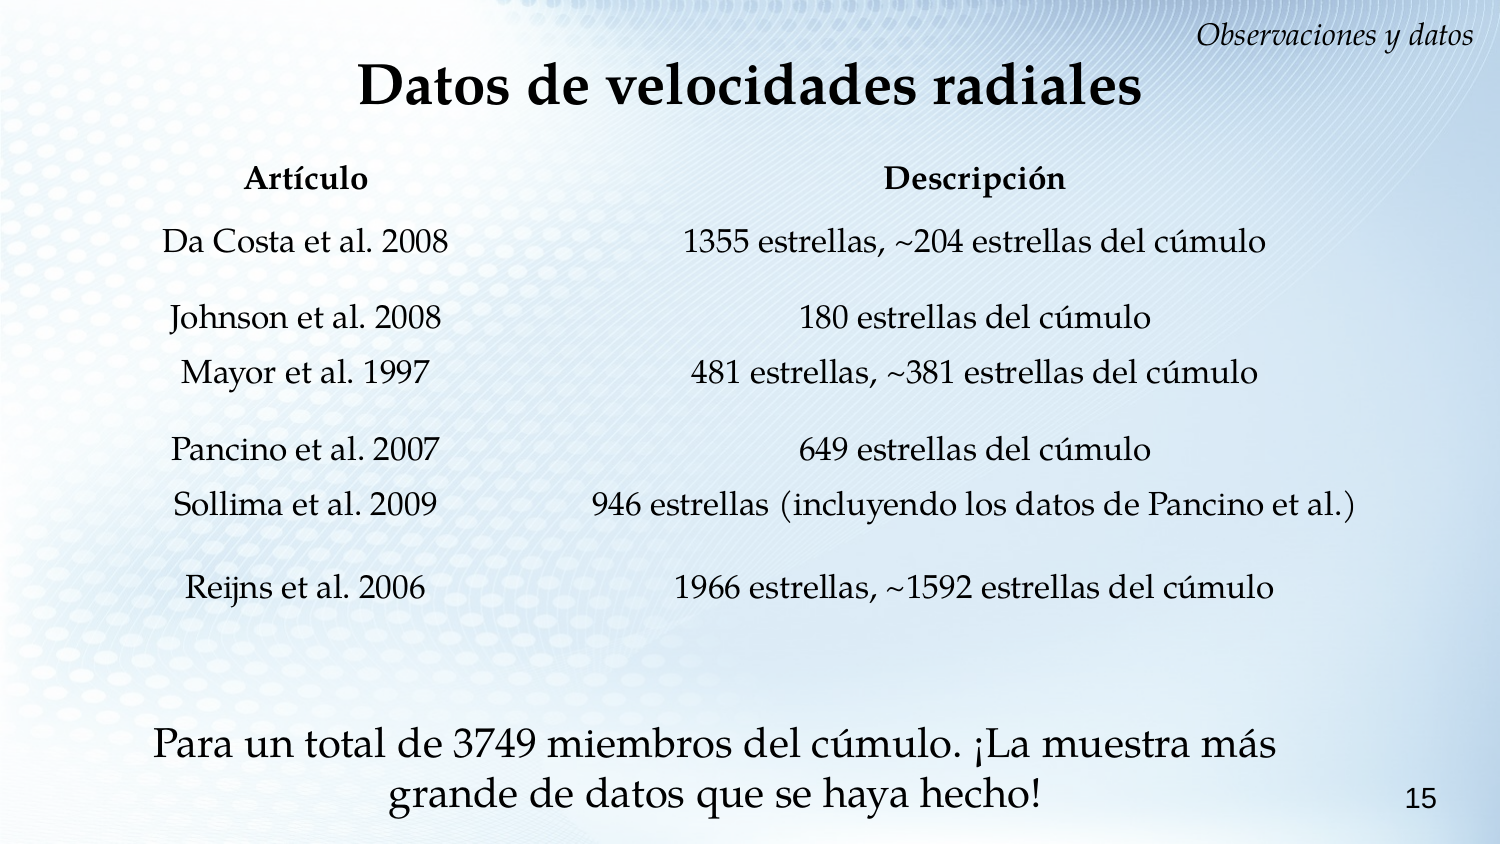

Observaciones y datos
Datos de velocidades radiales
| Artículo | Descripción |
| --- | --- |
| Da Costa et al. 2008 | 1355 estrellas, ~204 estrellas del cúmulo |
| Johnson et al. 2008 | 180 estrellas del cúmulo |
| Mayor et al. 1997 | 481 estrellas, ~381 estrellas del cúmulo |
| Pancino et al. 2007 | 649 estrellas del cúmulo |
| Sollima et al. 2009 | 946 estrellas (incluyendo los datos de Pancino et al.) |
| Reijns et al. 2006 | 1966 estrellas, ~1592 estrellas del cúmulo |
Para un total de 3749 miembros del cúmulo. ¡La muestra más grande de datos que se haya hecho!

15